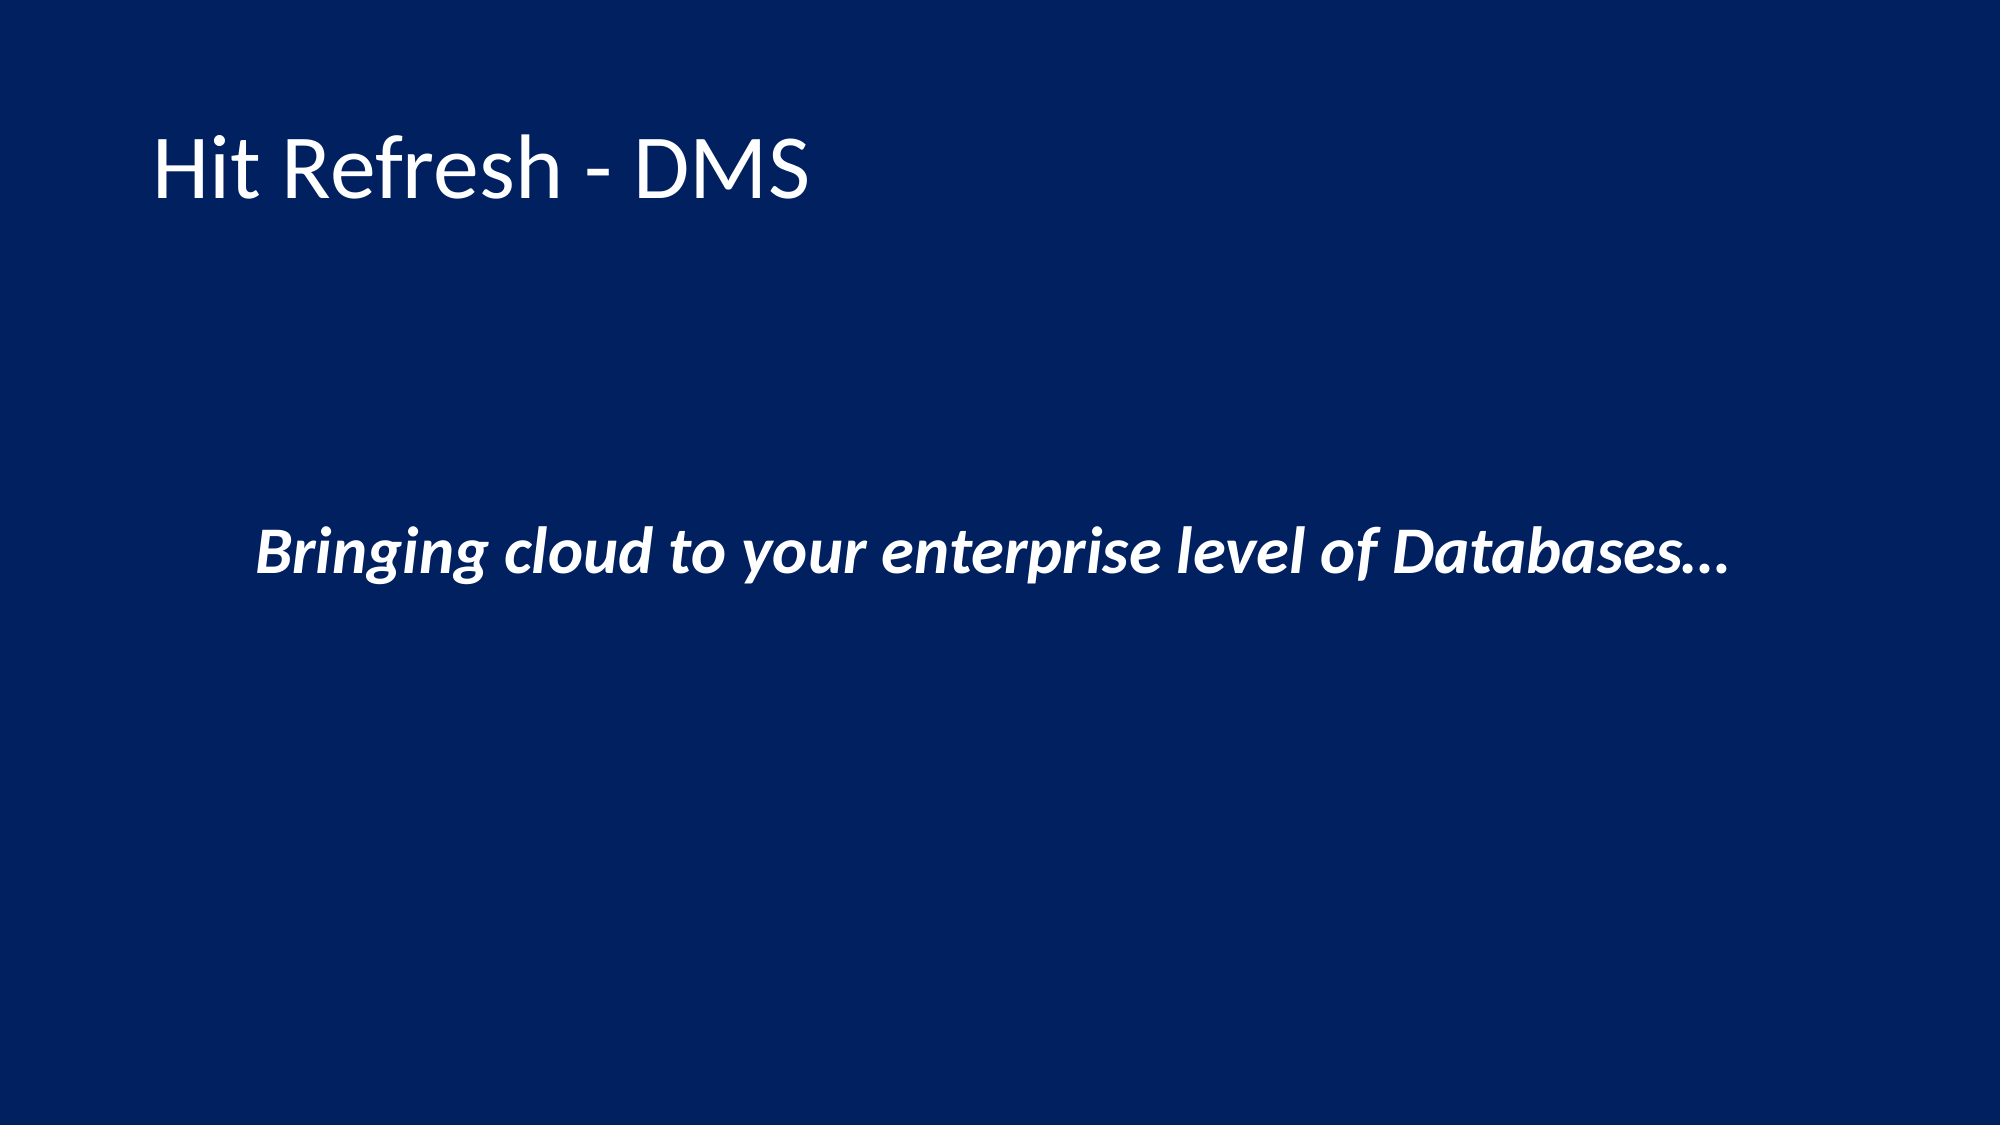

# Hit Refresh - DMS
Bringing cloud to your enterprise level of Databases…